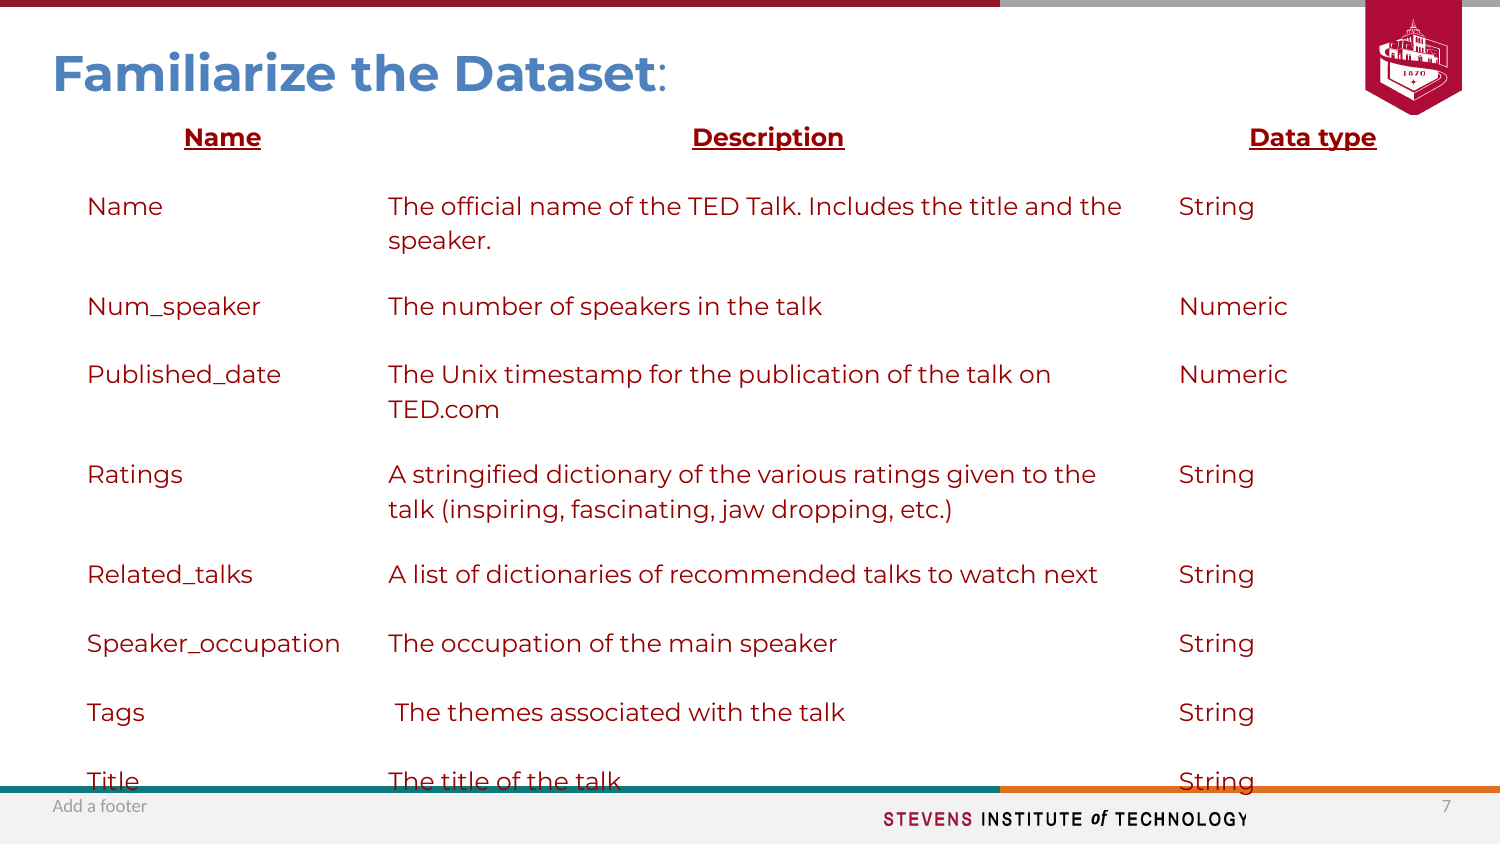

# Familiarize the Dataset:
| Name | Description | Data type |
| --- | --- | --- |
| Name | The official name of the TED Talk. Includes the title and the speaker. | String |
| Num\_speaker | The number of speakers in the talk | Numeric |
| Published\_date | The Unix timestamp for the publication of the talk on TED.com | Numeric |
| Ratings | A stringified dictionary of the various ratings given to the talk (inspiring, fascinating, jaw dropping, etc.) | String |
| Related\_talks | A list of dictionaries of recommended talks to watch next | String |
| Speaker\_occupation | The occupation of the main speaker | String |
| Tags | The themes associated with the talk | String |
| Title | The title of the talk | String |
Add a footer
7